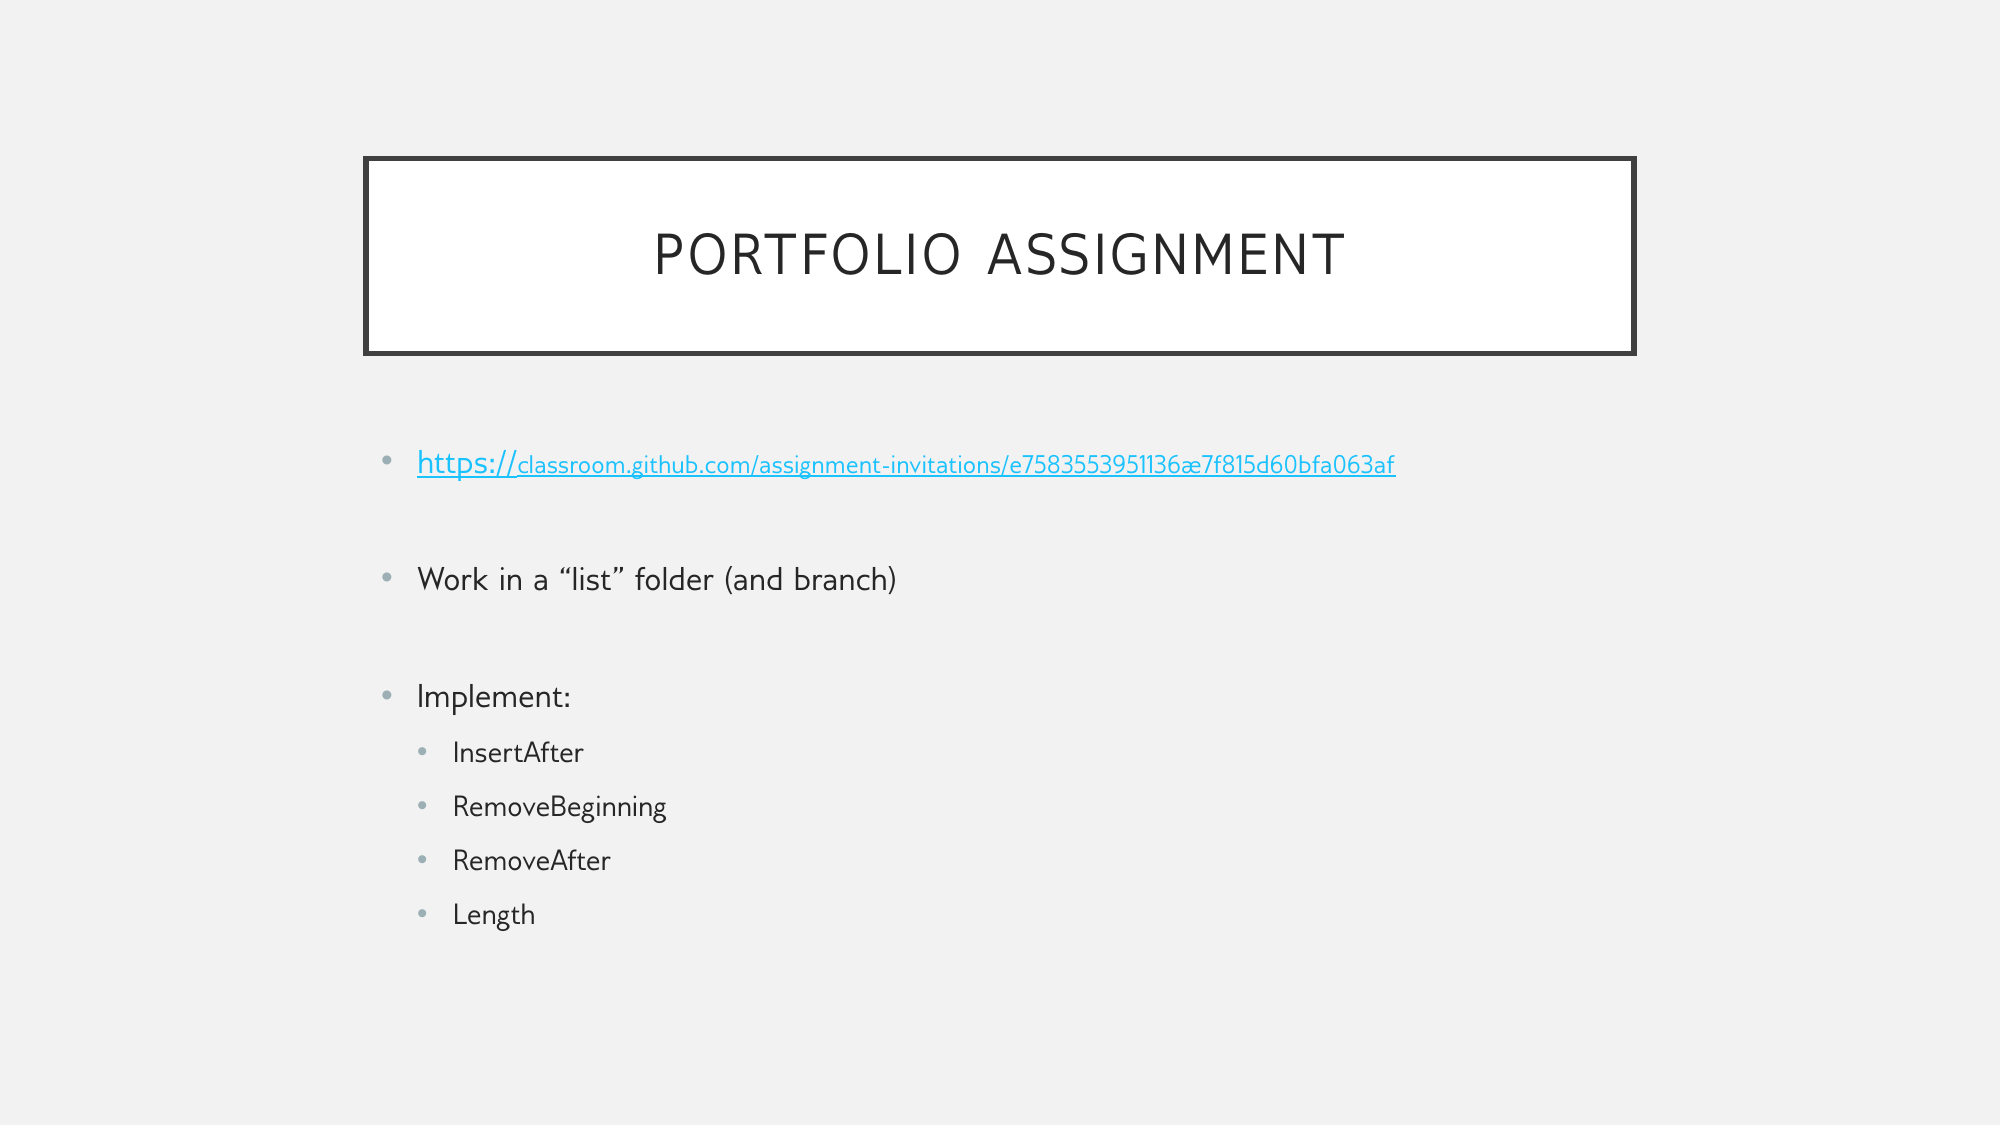

# Portfolio Assignment
https://classroom.github.com/assignment-invitations/e7583553951136ae7f815d60bfa063af

Work in a “list” folder (and branch)

Implement:
InsertAfter
RemoveBeginning
RemoveAfter
Length